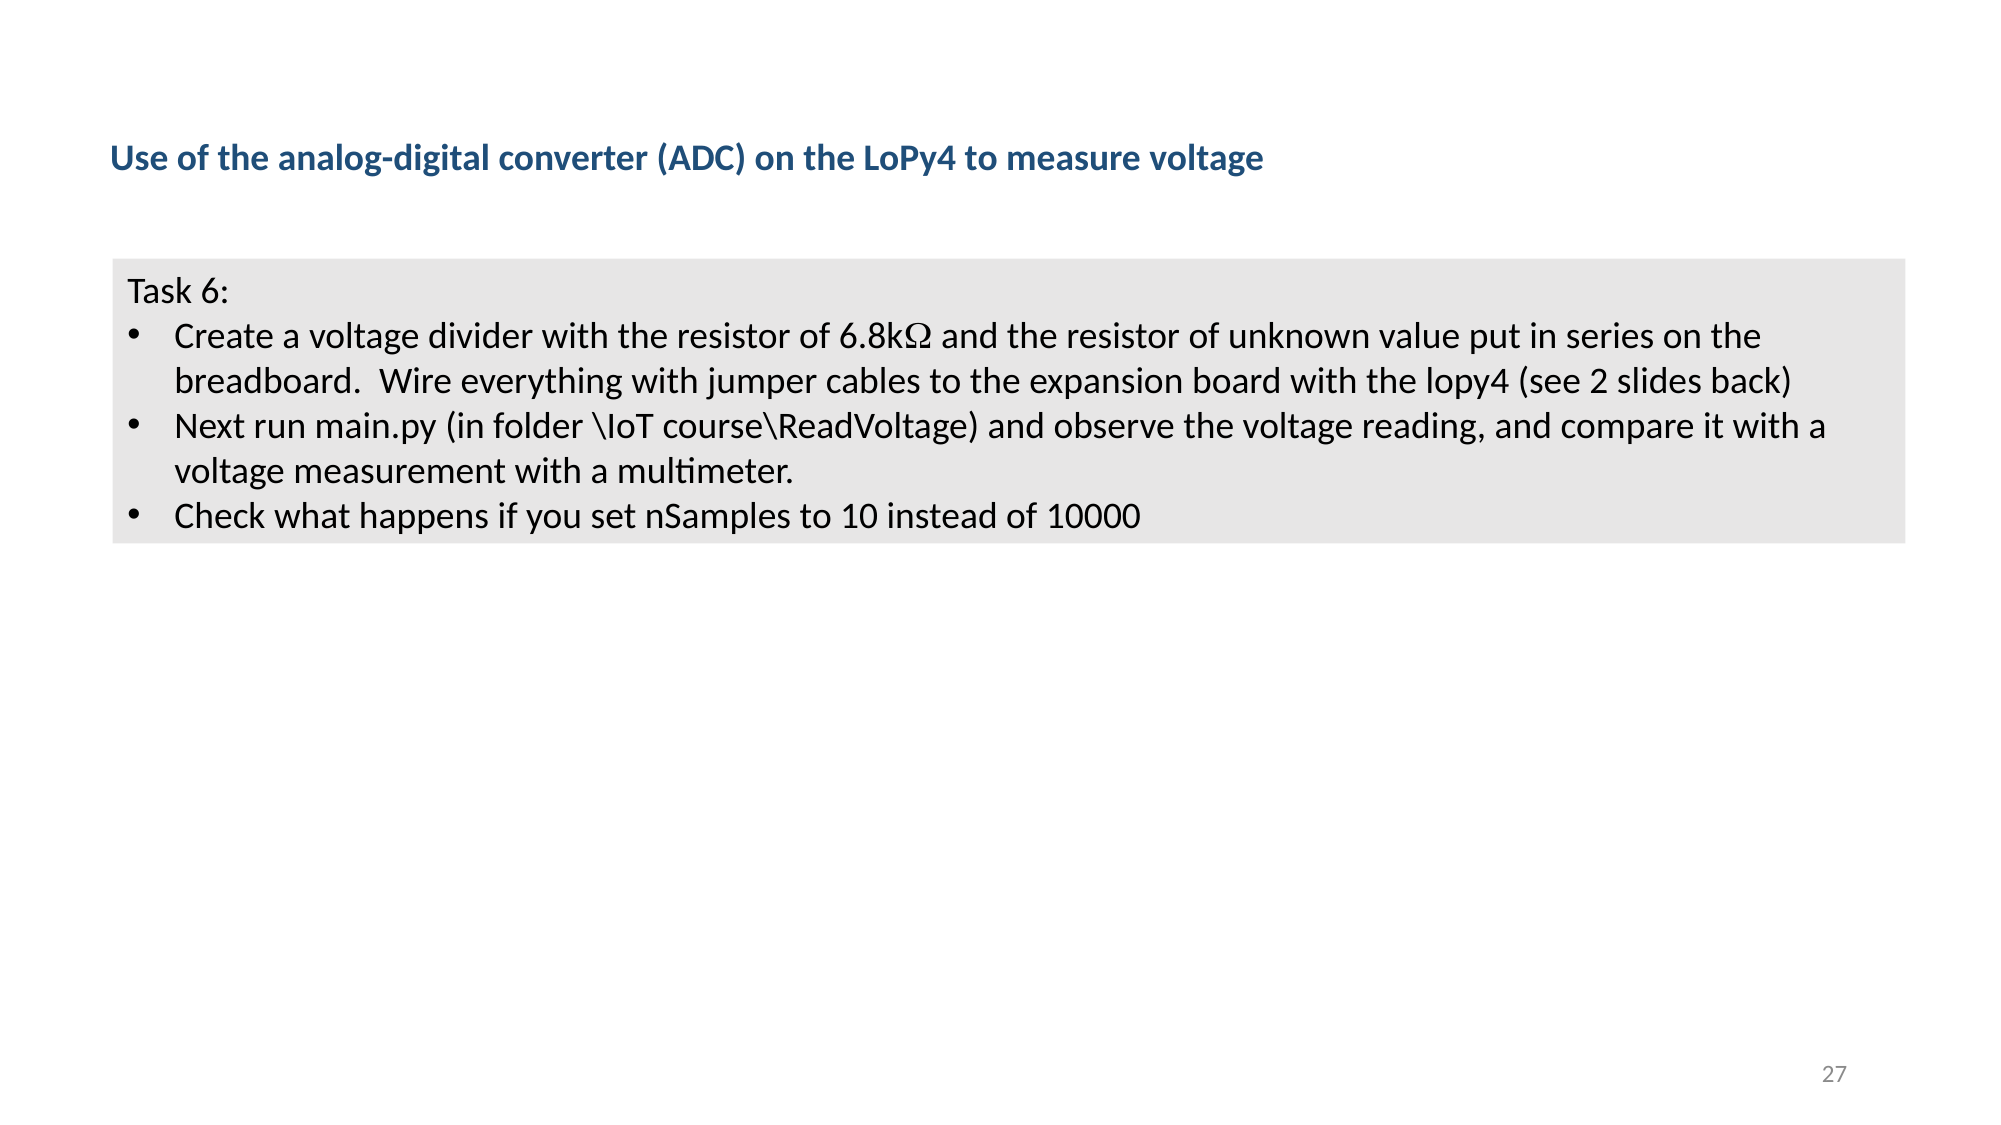

Use of the analog-digital converter (ADC) on the LoPy4 to measure voltage
Task 6:
Create a voltage divider with the resistor of 6.8kΩ and the resistor of unknown value put in series on the breadboard.  Wire everything with jumper cables to the expansion board with the lopy4 (see 2 slides back)
Next run main.py (in folder \IoT course\ReadVoltage) and observe the voltage reading, and compare it with a voltage measurement with a multimeter.
Check what happens if you set nSamples to 10 instead of 10000
27